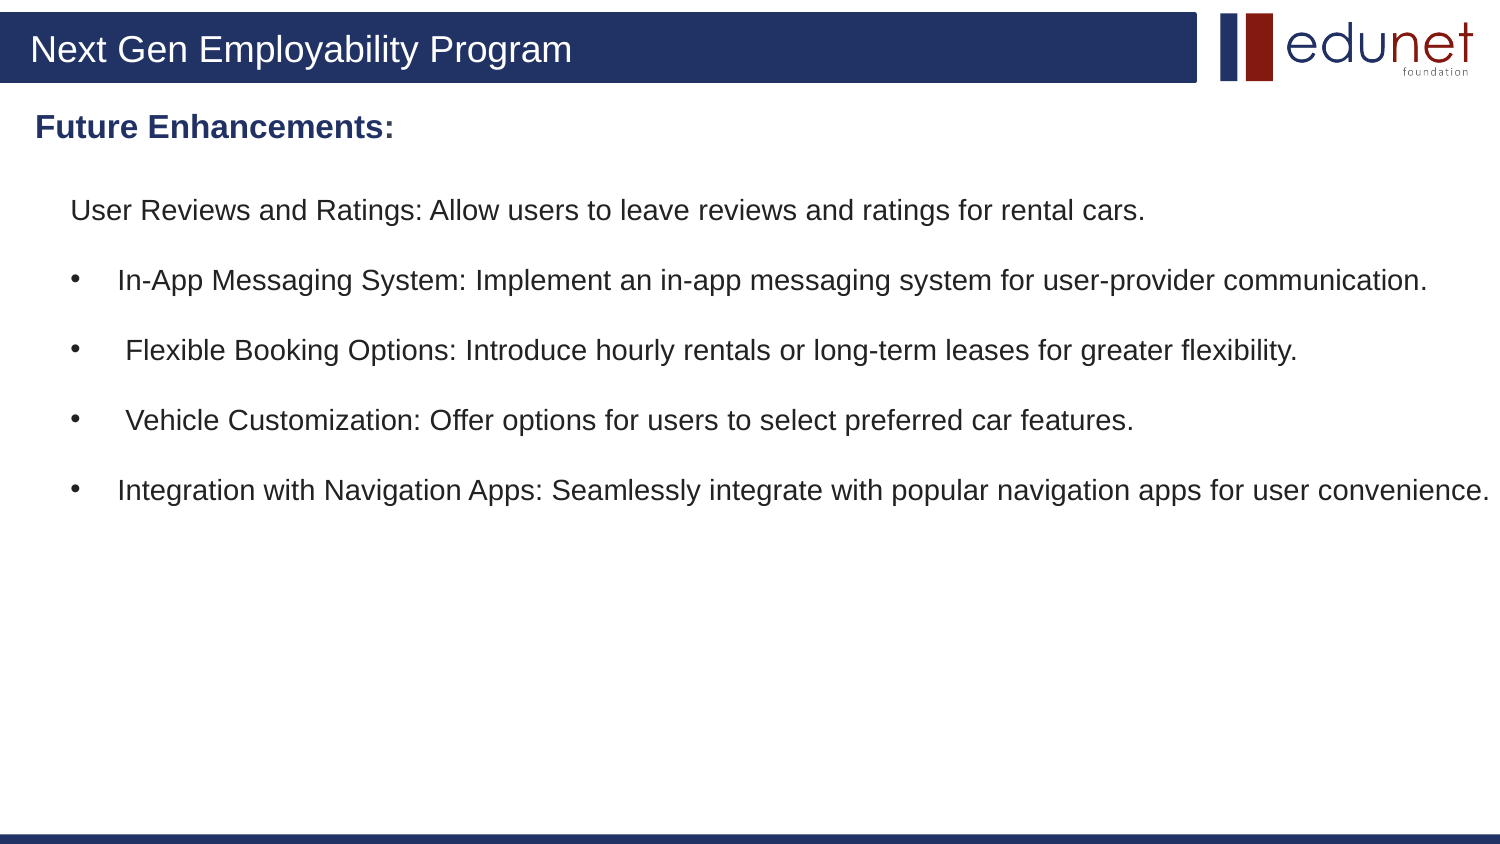

# Future Enhancements:
User Reviews and Ratings: Allow users to leave reviews and ratings for rental cars.

In-App Messaging System: Implement an in-app messaging system for user-provider communication.

 Flexible Booking Options: Introduce hourly rentals or long-term leases for greater flexibility.

 Vehicle Customization: Offer options for users to select preferred car features.

Integration with Navigation Apps: Seamlessly integrate with popular navigation apps for user convenience.